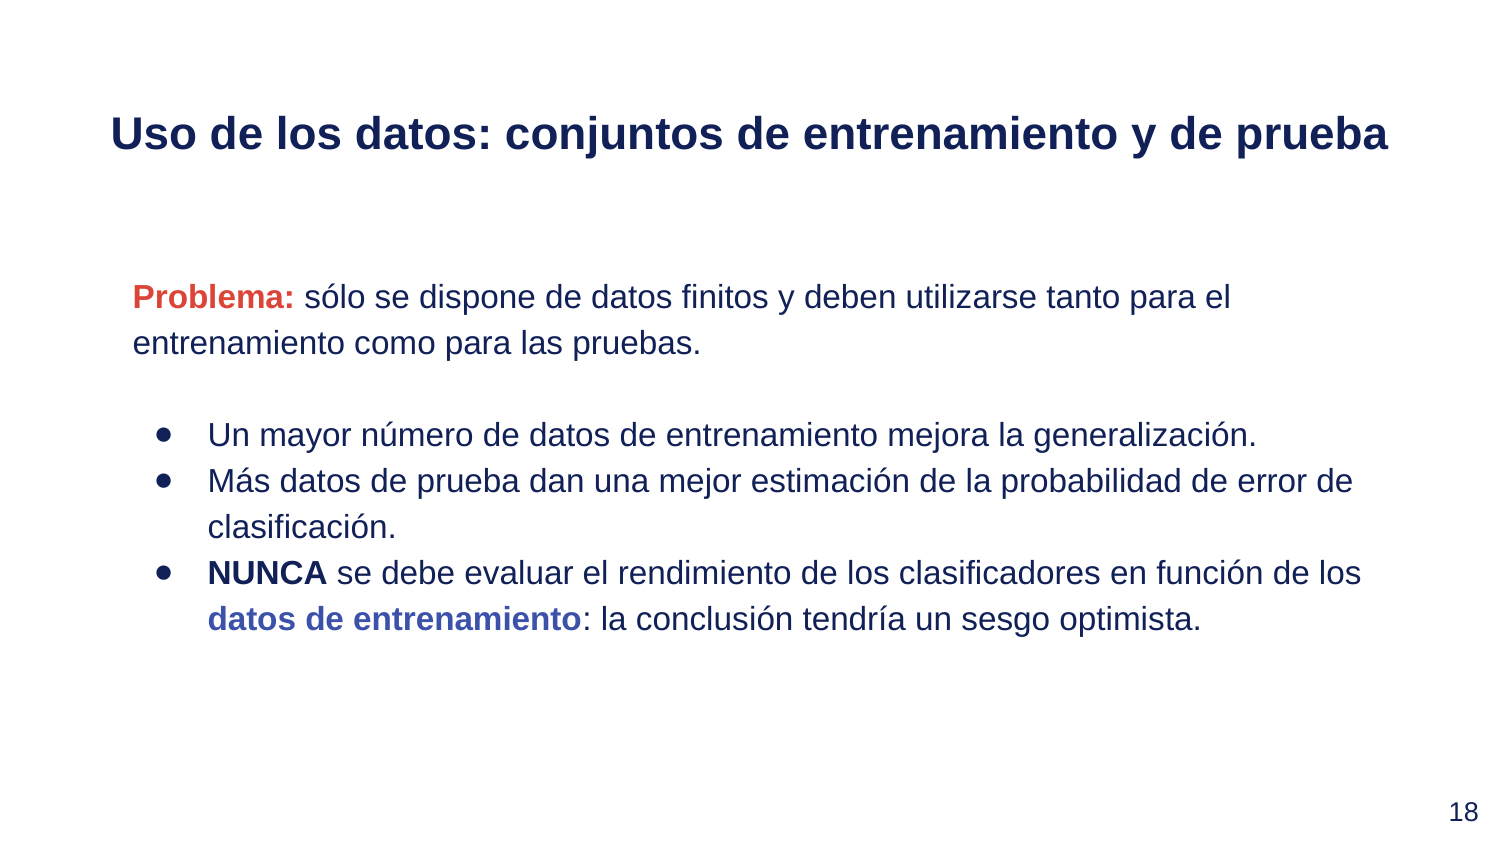

Uso de los datos: conjuntos de entrenamiento y de prueba
Problema: sólo se dispone de datos finitos y deben utilizarse tanto para el entrenamiento como para las pruebas.

Un mayor número de datos de entrenamiento mejora la generalización.
Más datos de prueba dan una mejor estimación de la probabilidad de error de clasificación.
NUNCA se debe evaluar el rendimiento de los clasificadores en función de los datos de entrenamiento: la conclusión tendría un sesgo optimista.
18